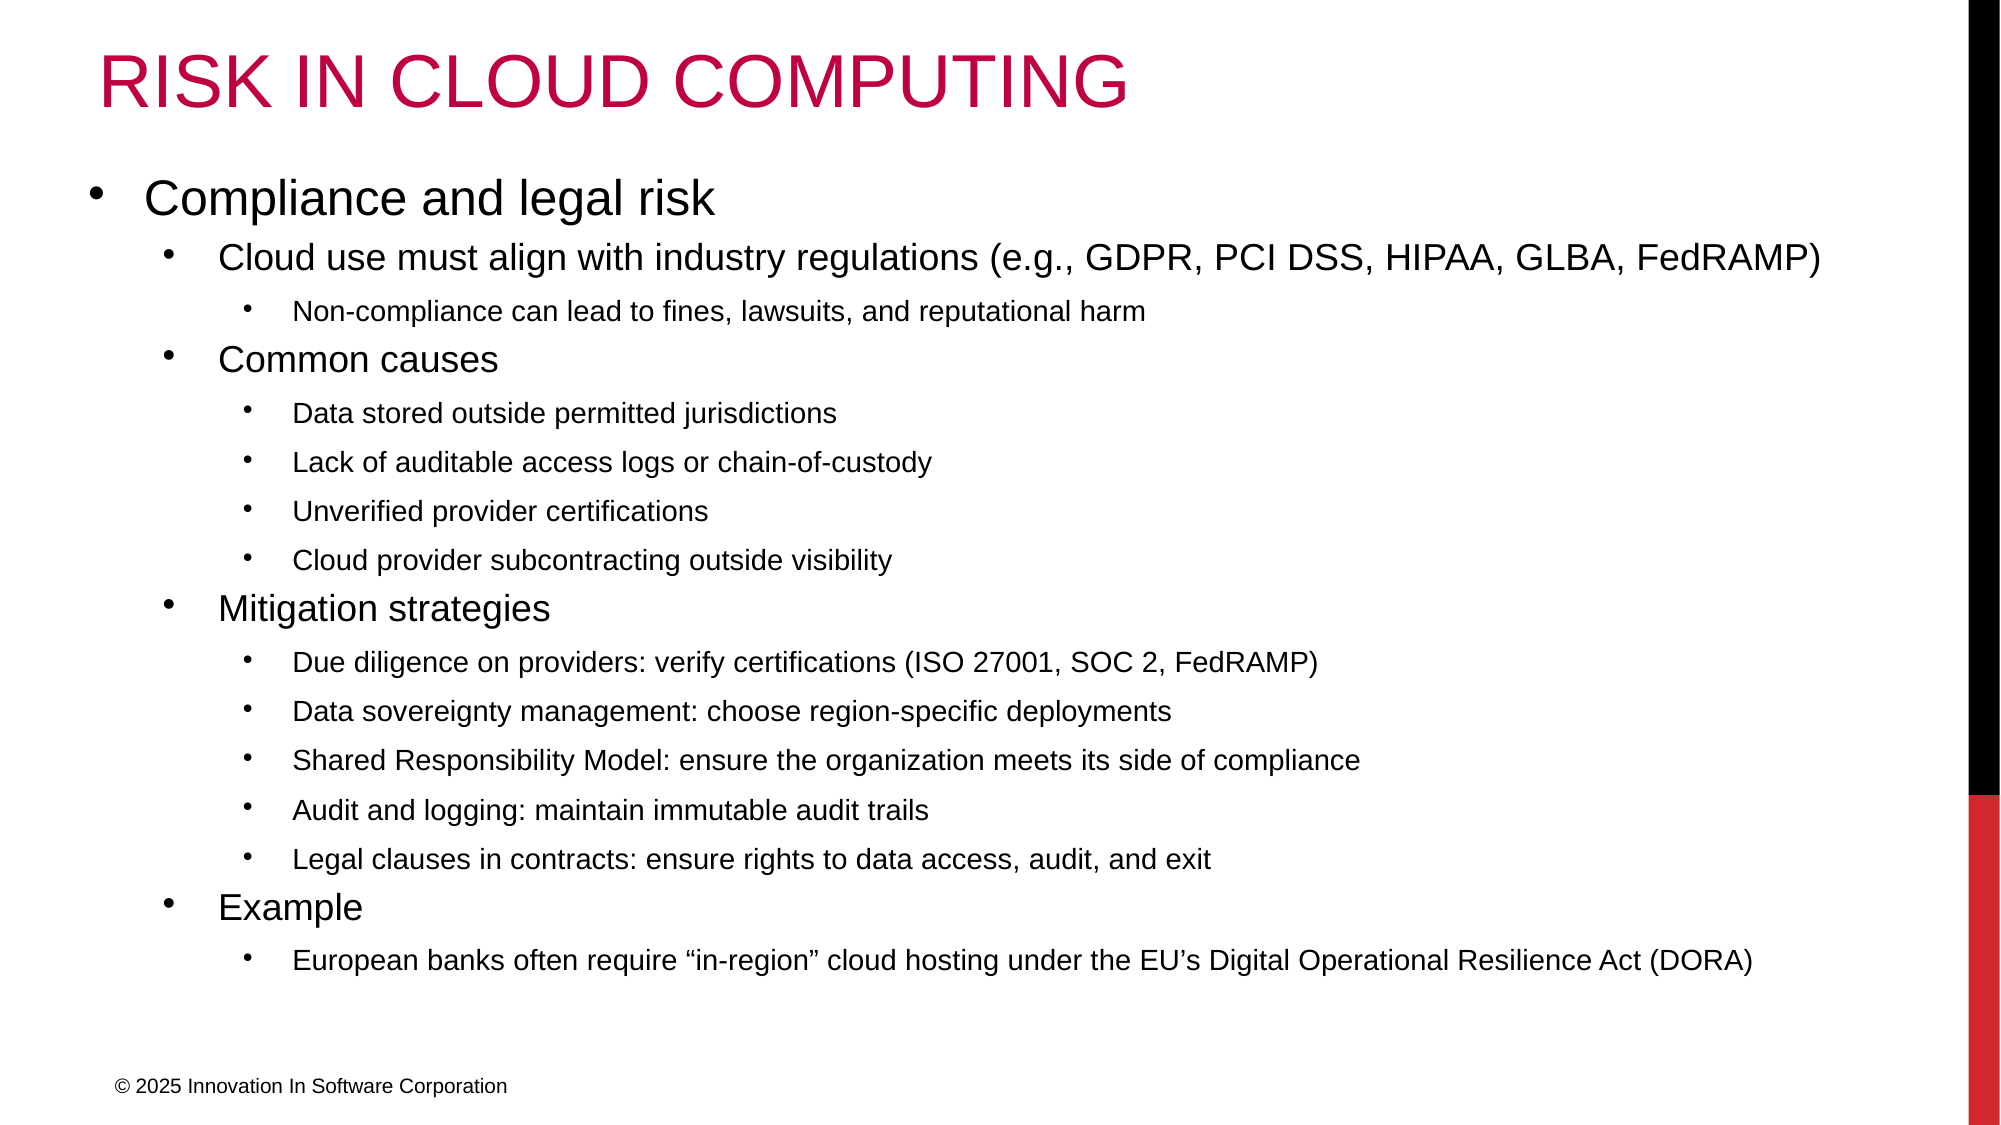

# Risk in Cloud Computing
Compliance and legal risk
Cloud use must align with industry regulations (e.g., GDPR, PCI DSS, HIPAA, GLBA, FedRAMP)
Non-compliance can lead to fines, lawsuits, and reputational harm
Common causes
Data stored outside permitted jurisdictions
Lack of auditable access logs or chain-of-custody
Unverified provider certifications
Cloud provider subcontracting outside visibility
Mitigation strategies
Due diligence on providers: verify certifications (ISO 27001, SOC 2, FedRAMP)
Data sovereignty management: choose region-specific deployments
Shared Responsibility Model: ensure the organization meets its side of compliance
Audit and logging: maintain immutable audit trails
Legal clauses in contracts: ensure rights to data access, audit, and exit
Example
European banks often require “in-region” cloud hosting under the EU’s Digital Operational Resilience Act (DORA)
© 2025 Innovation In Software Corporation